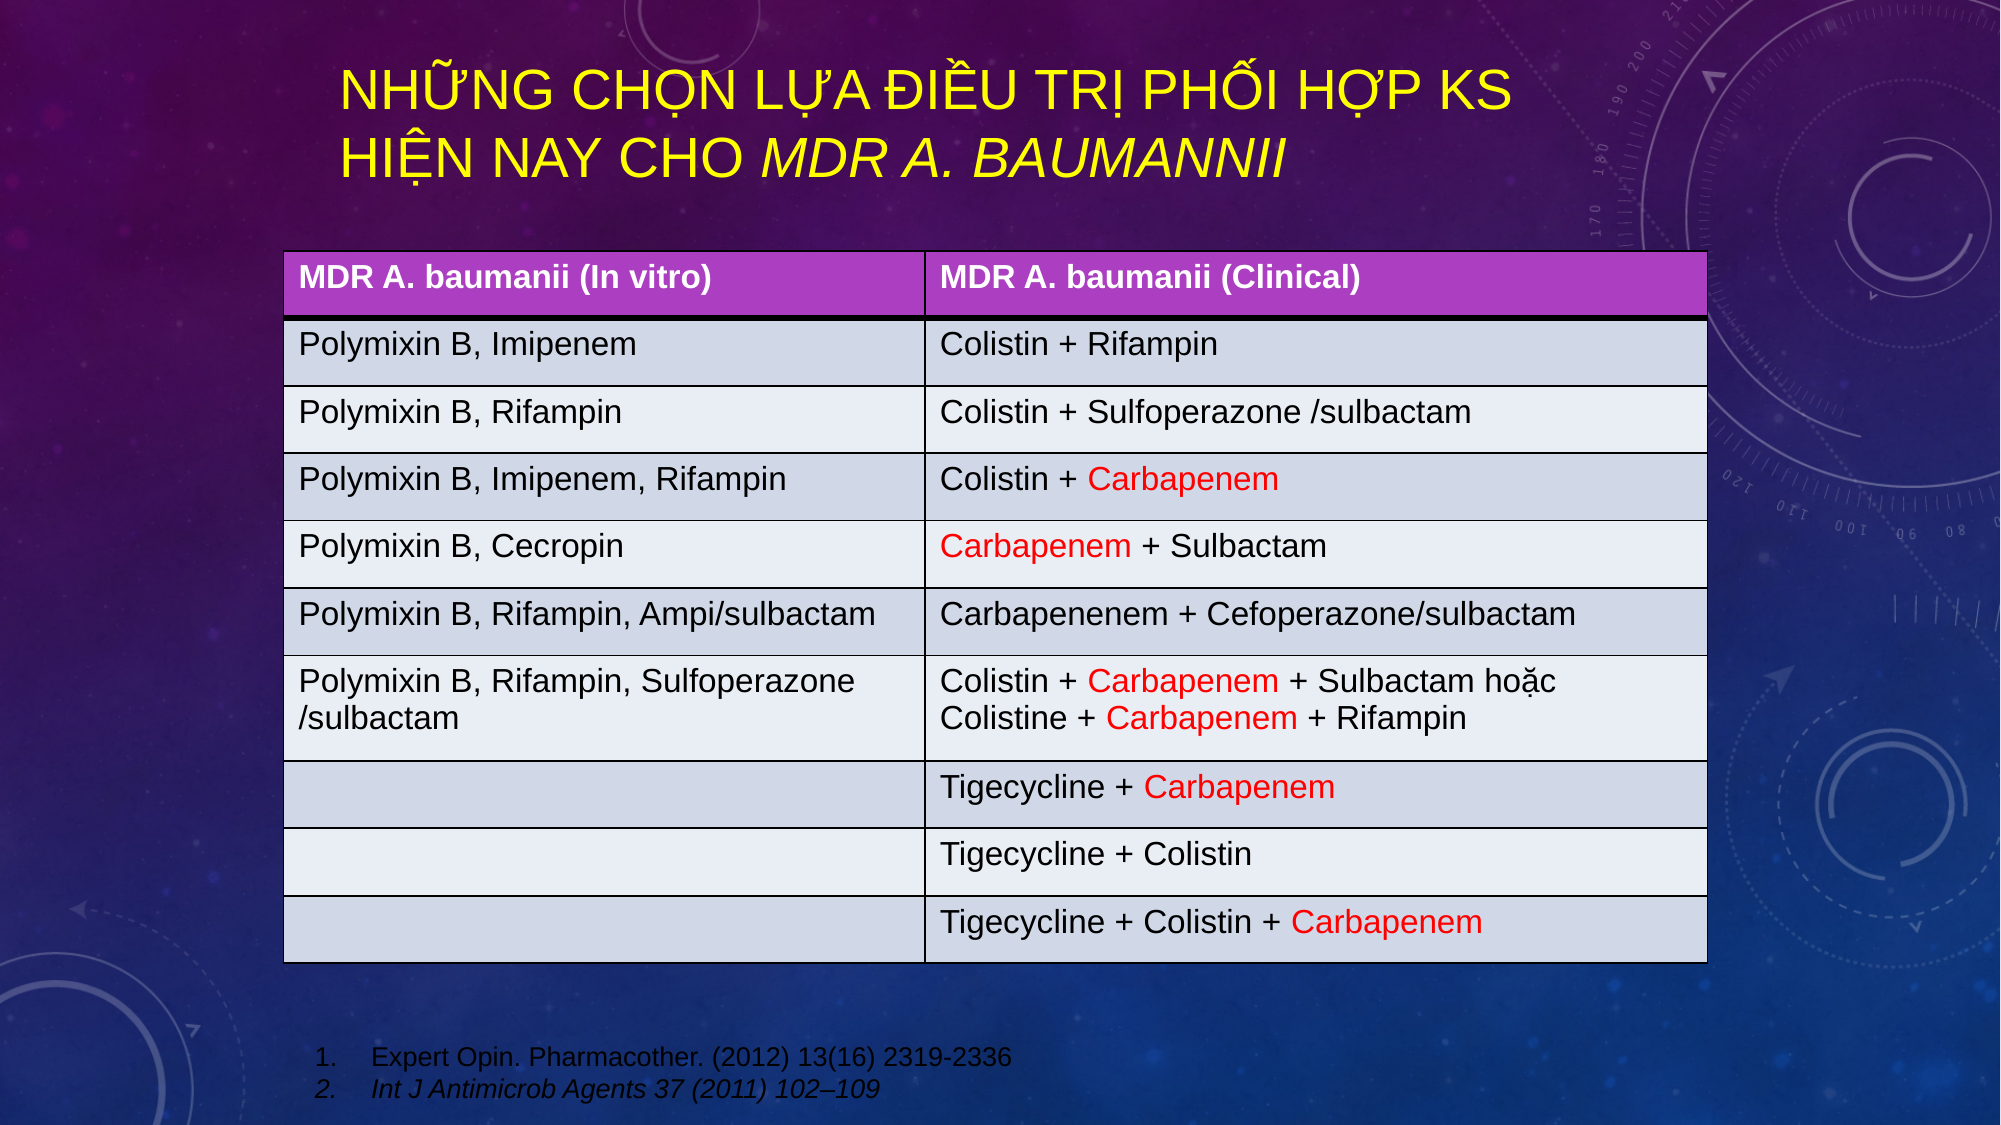

# Những chọn lựa điều trị phối hợp KS hiện nay cho MDR A. baumannii
| MDR A. baumanii (In vitro) | MDR A. baumanii (Clinical) |
| --- | --- |
| Polymixin B, Imipenem | Colistin + Rifampin |
| Polymixin B, Rifampin | Colistin + Sulfoperazone /sulbactam |
| Polymixin B, Imipenem, Rifampin | Colistin + Carbapenem |
| Polymixin B, Cecropin | Carbapenem + Sulbactam |
| Polymixin B, Rifampin, Ampi/sulbactam | Carbapenenem + Cefoperazone/sulbactam |
| Polymixin B, Rifampin, Sulfoperazone /sulbactam | Colistin + Carbapenem + Sulbactam hoặc Colistine + Carbapenem + Rifampin |
|  | Tigecycline + Carbapenem |
|  | Tigecycline + Colistin |
|  | Tigecycline + Colistin + Carbapenem |
Expert Opin. Pharmacother. (2012) 13(16) 2319-2336
Int J Antimicrob Agents 37 (2011) 102–109